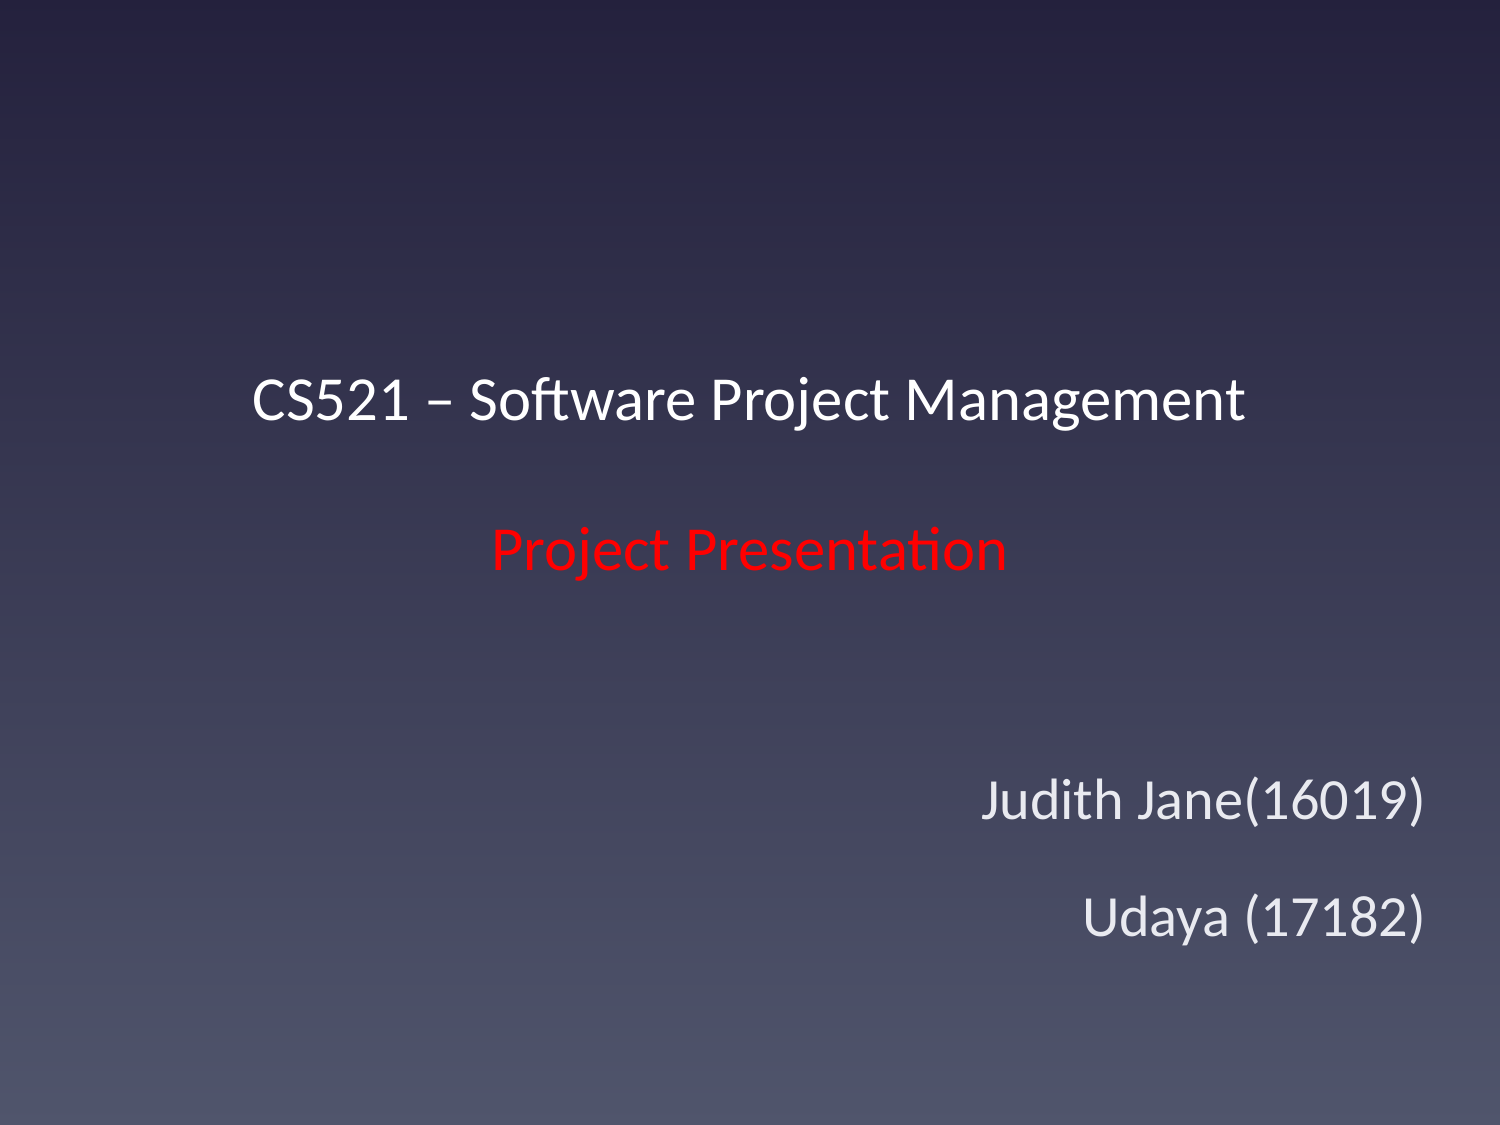

# CS521 – Software Project Management Project Presentation

Judith Jane(16019)
Udaya (17182)